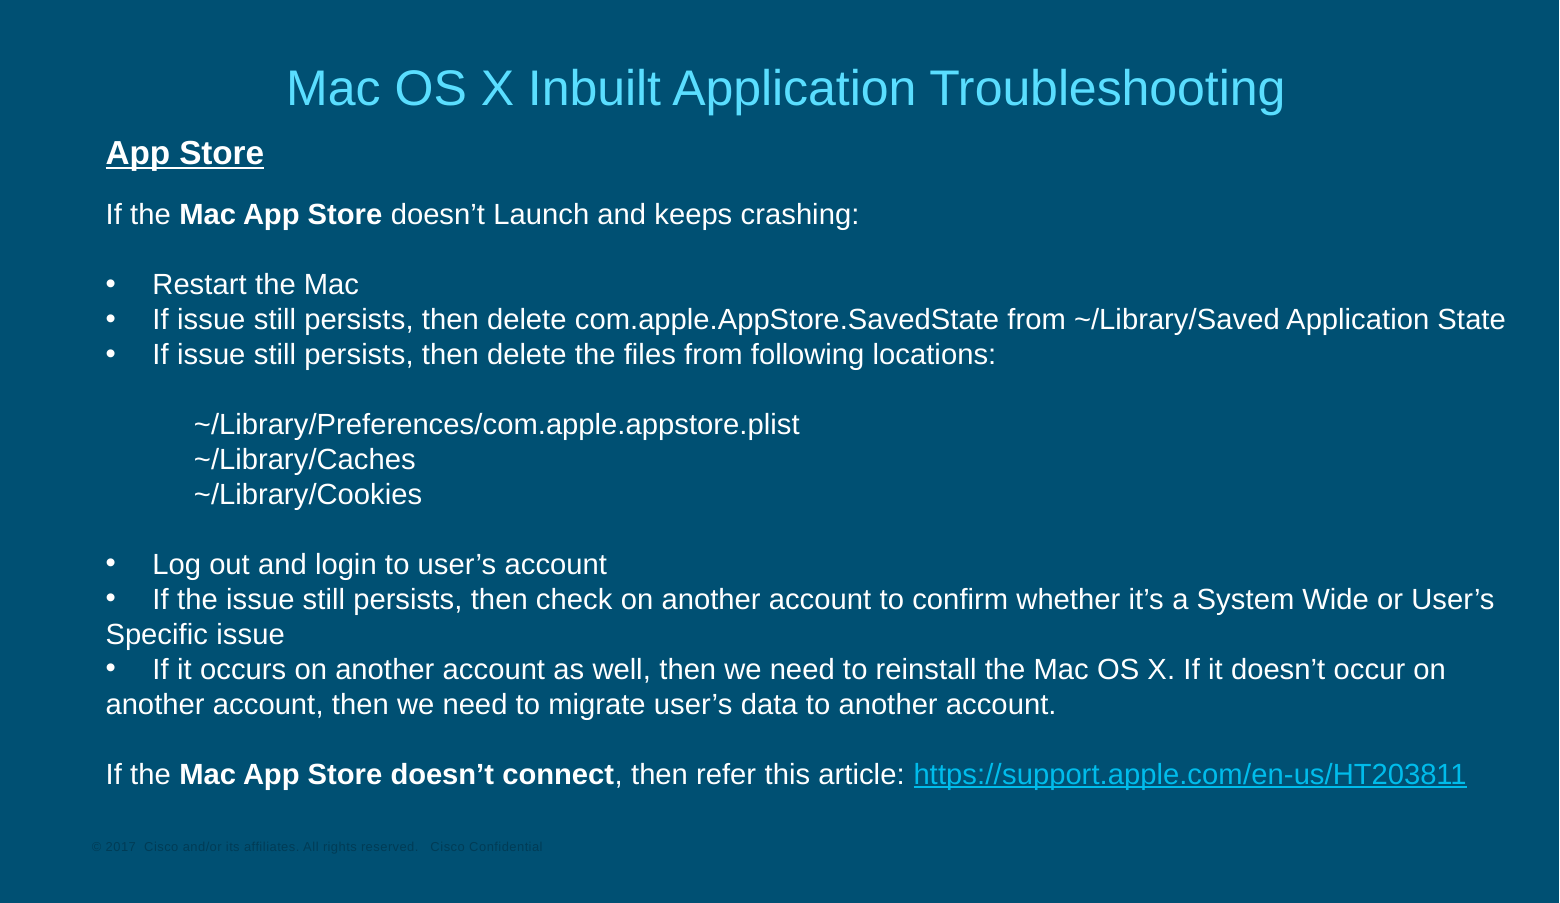

# Mac OS X Inbuilt Application Troubleshooting
App Store
If the Mac App Store doesn’t Launch and keeps crashing:

Restart the Mac
If issue still persists, then delete com.apple.AppStore.SavedState from ~/Library/Saved Application State
If issue still persists, then delete the files from following locations:

~/Library/Preferences/com.apple.appstore.plist
~/Library/Caches
~/Library/Cookies

Log out and login to user’s account
If the issue still persists, then check on another account to confirm whether it’s a System Wide or User’s
Specific issue
If it occurs on another account as well, then we need to reinstall the Mac OS X. If it doesn’t occur on
another account, then we need to migrate user’s data to another account.

If the Mac App Store doesn’t connect, then refer this article: https://support.apple.com/en-us/HT203811